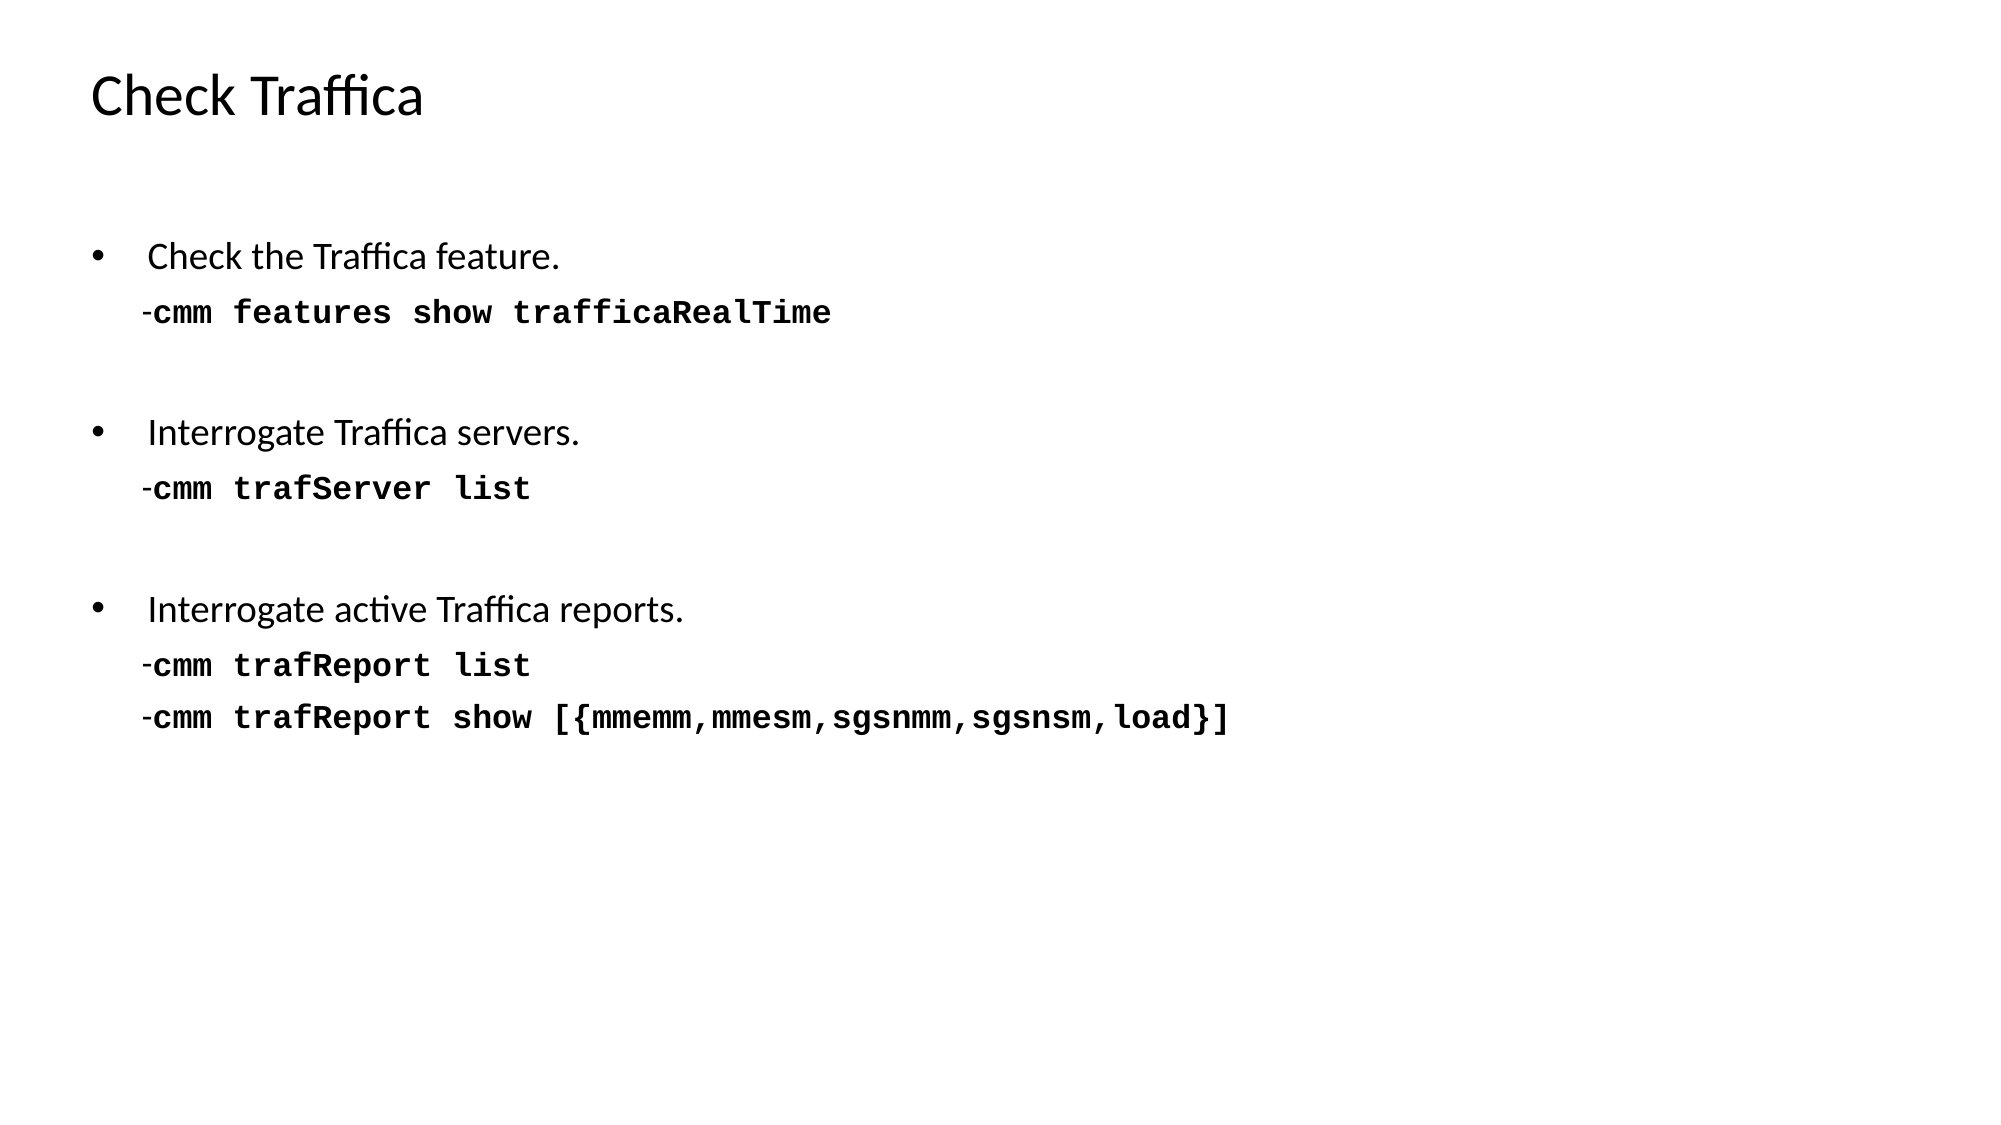

Slide excluded from Table of Contents
# Check Traffica
Check the Traffica feature.
cmm features show trafficaRealTime

Interrogate Traffica servers.
cmm trafServer list

Interrogate active Traffica reports.
cmm trafReport list
cmm trafReport show [{mmemm,mmesm,sgsnmm,sgsnsm,load}]